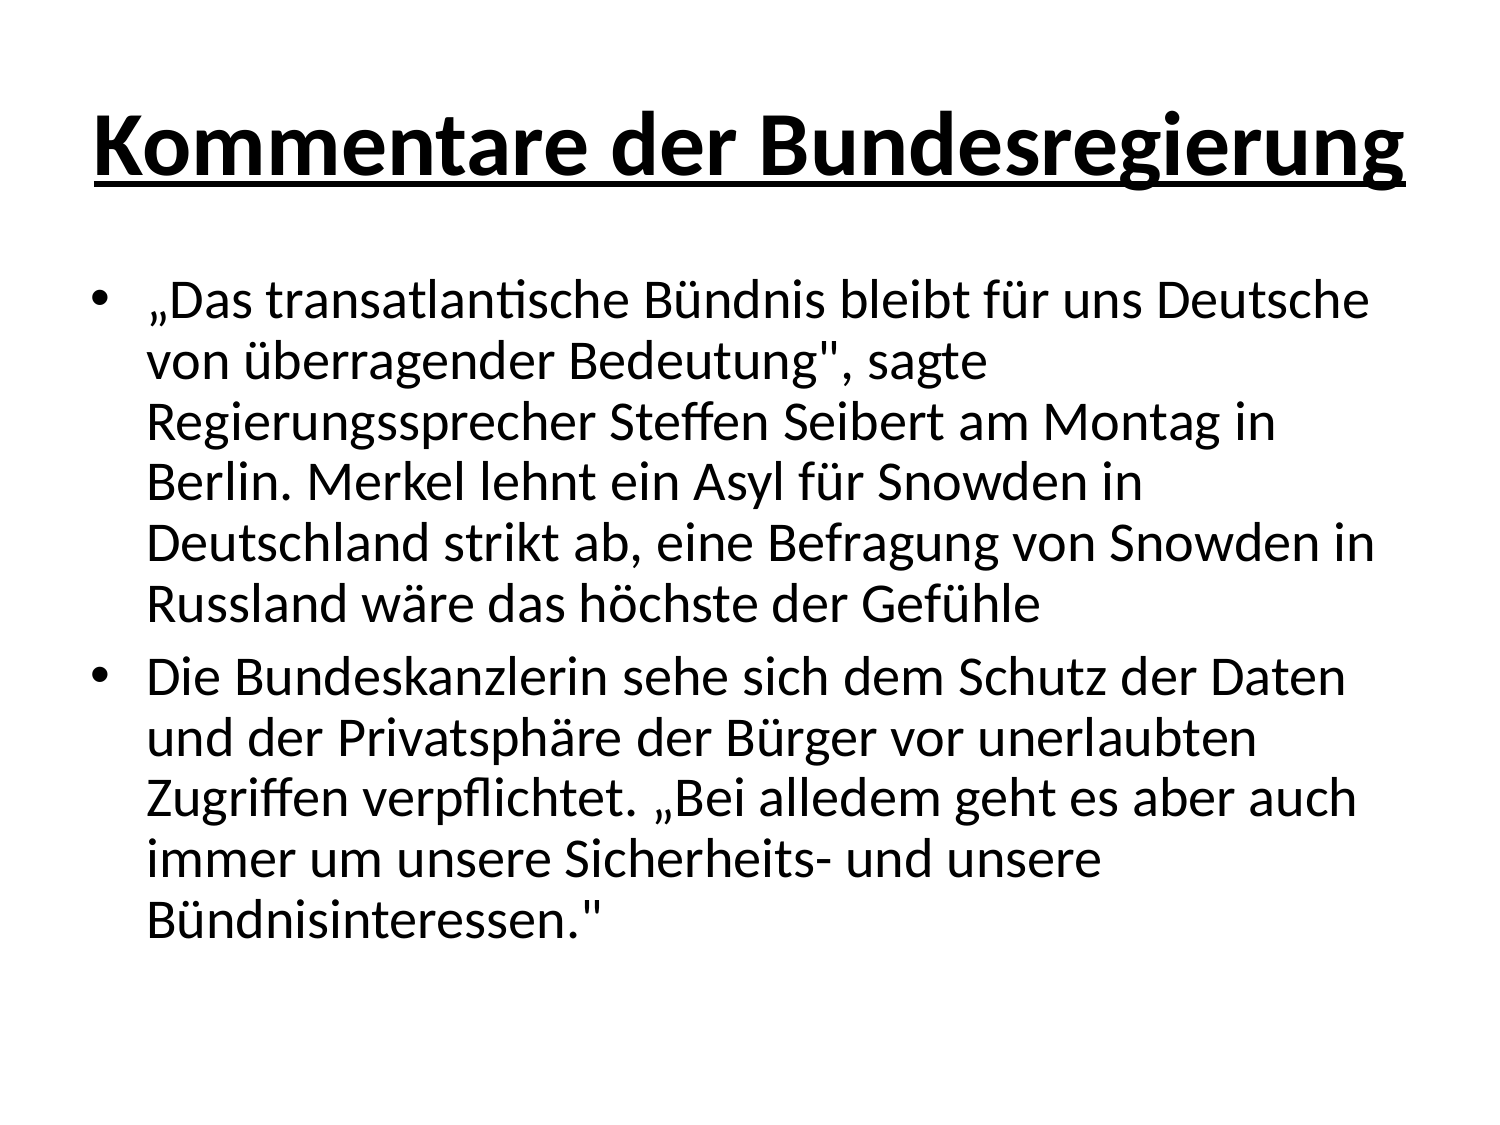

# Kommentare der Bundesregierung
„Das transatlantische Bündnis bleibt für uns Deutsche von überragender Bedeutung", sagte Regierungssprecher Steffen Seibert am Montag in Berlin. Merkel lehnt ein Asyl für Snowden in Deutschland strikt ab, eine Befragung von Snowden in Russland wäre das höchste der Gefühle
Die Bundeskanzlerin sehe sich dem Schutz der Daten und der Privatsphäre der Bürger vor unerlaubten Zugriffen verpflichtet. „Bei alledem geht es aber auch immer um unsere Sicherheits- und unsere Bündnisinteressen."